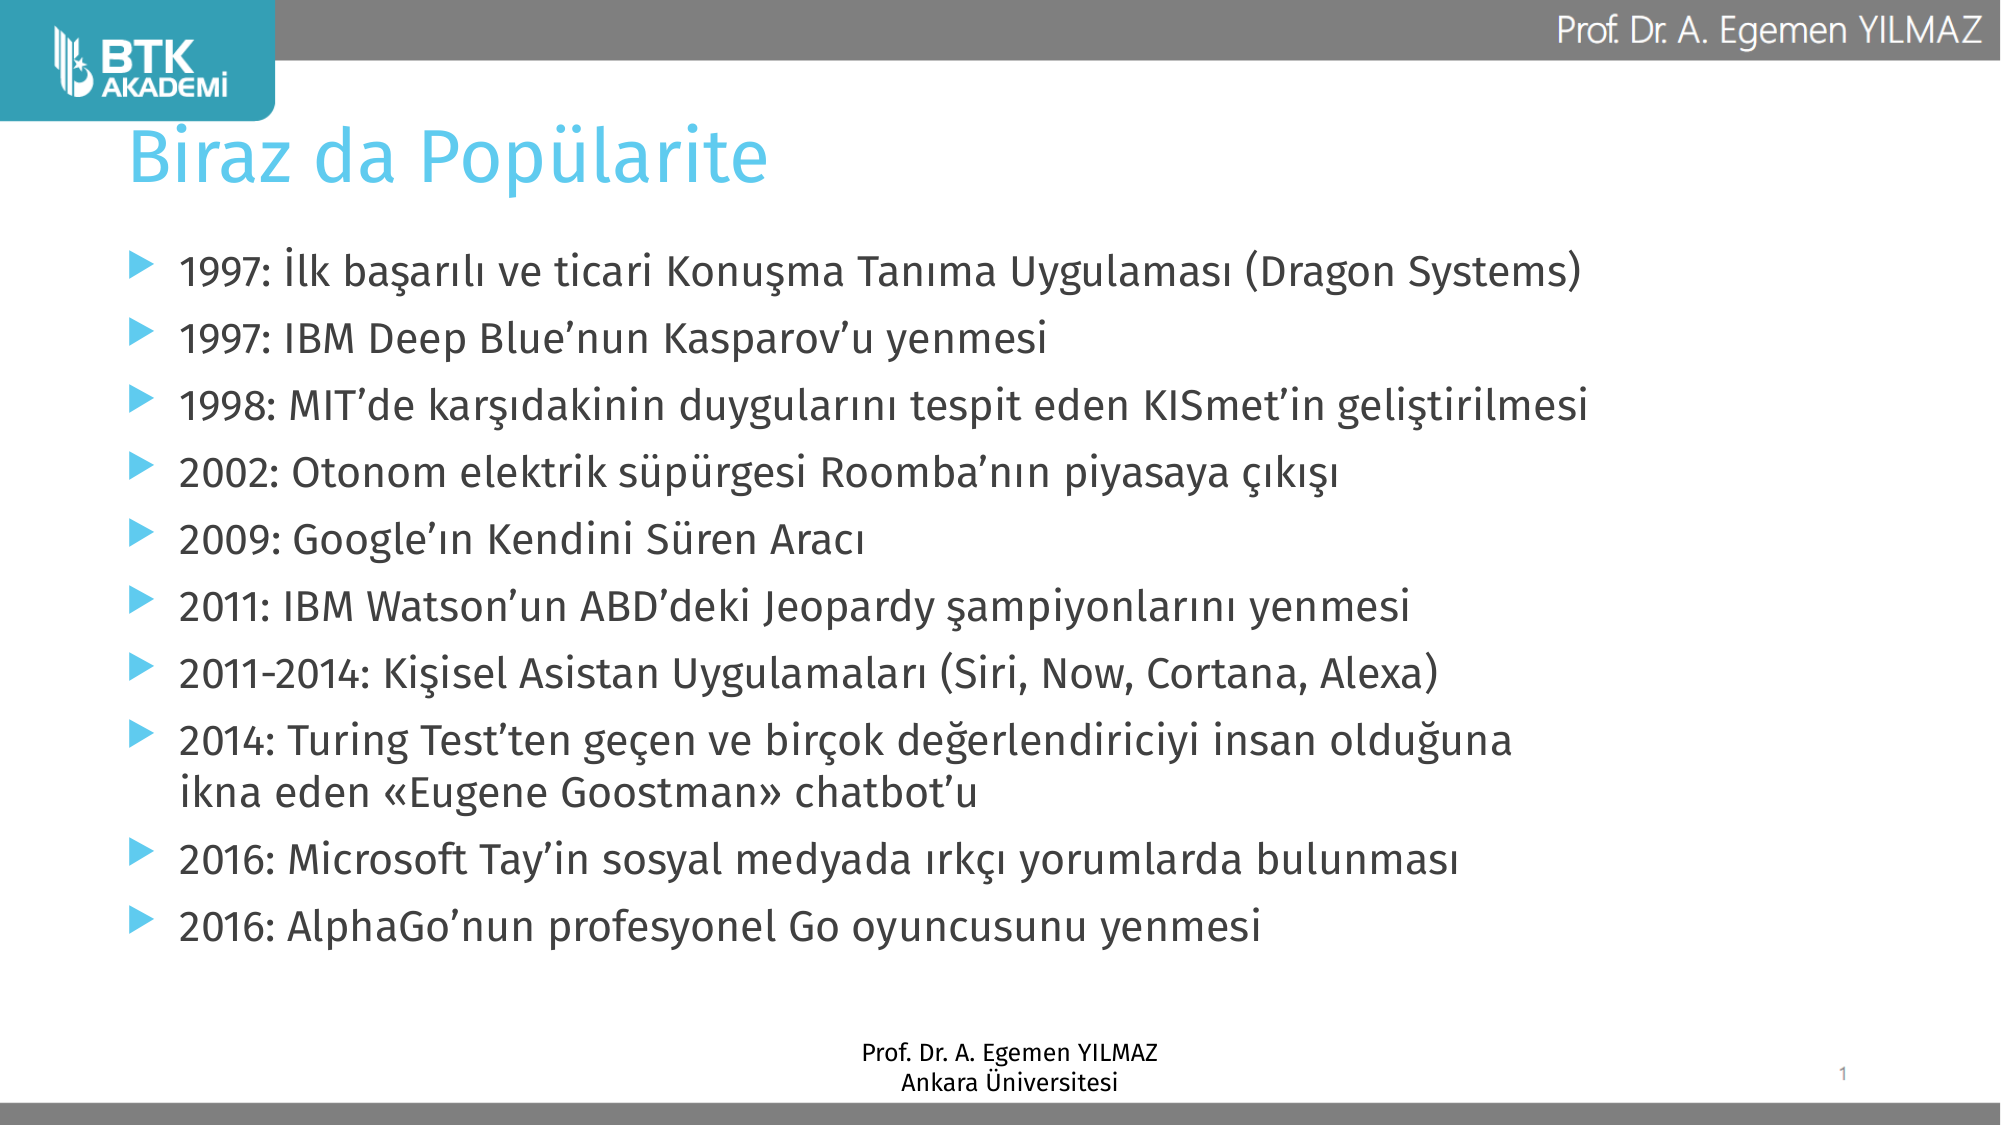

# Biraz da Popülarite
1997: İlk başarılı ve ticari Konuşma Tanıma Uygulaması (Dragon Systems)
1997: IBM Deep Blue’nun Kasparov’u yenmesi
1998: MIT’de karşıdakinin duygularını tespit eden KISmet’in geliştirilmesi
2002: Otonom elektrik süpürgesi Roomba’nın piyasaya çıkışı
2009: Google’ın Kendini Süren Aracı
2011: IBM Watson’un ABD’deki Jeopardy şampiyonlarını yenmesi
2011-2014: Kişisel Asistan Uygulamaları (Siri, Now, Cortana, Alexa)
2014: Turing Test’ten geçen ve birçok değerlendiriciyi insan olduğuna ikna eden «Eugene Goostman» chatbot’u
2016: Microsoft Tay’in sosyal medyada ırkçı yorumlarda bulunması
2016: AlphaGo’nun profesyonel Go oyuncusunu yenmesi

Prof. Dr. A. Egemen YILMAZ
Ankara Üniversitesi